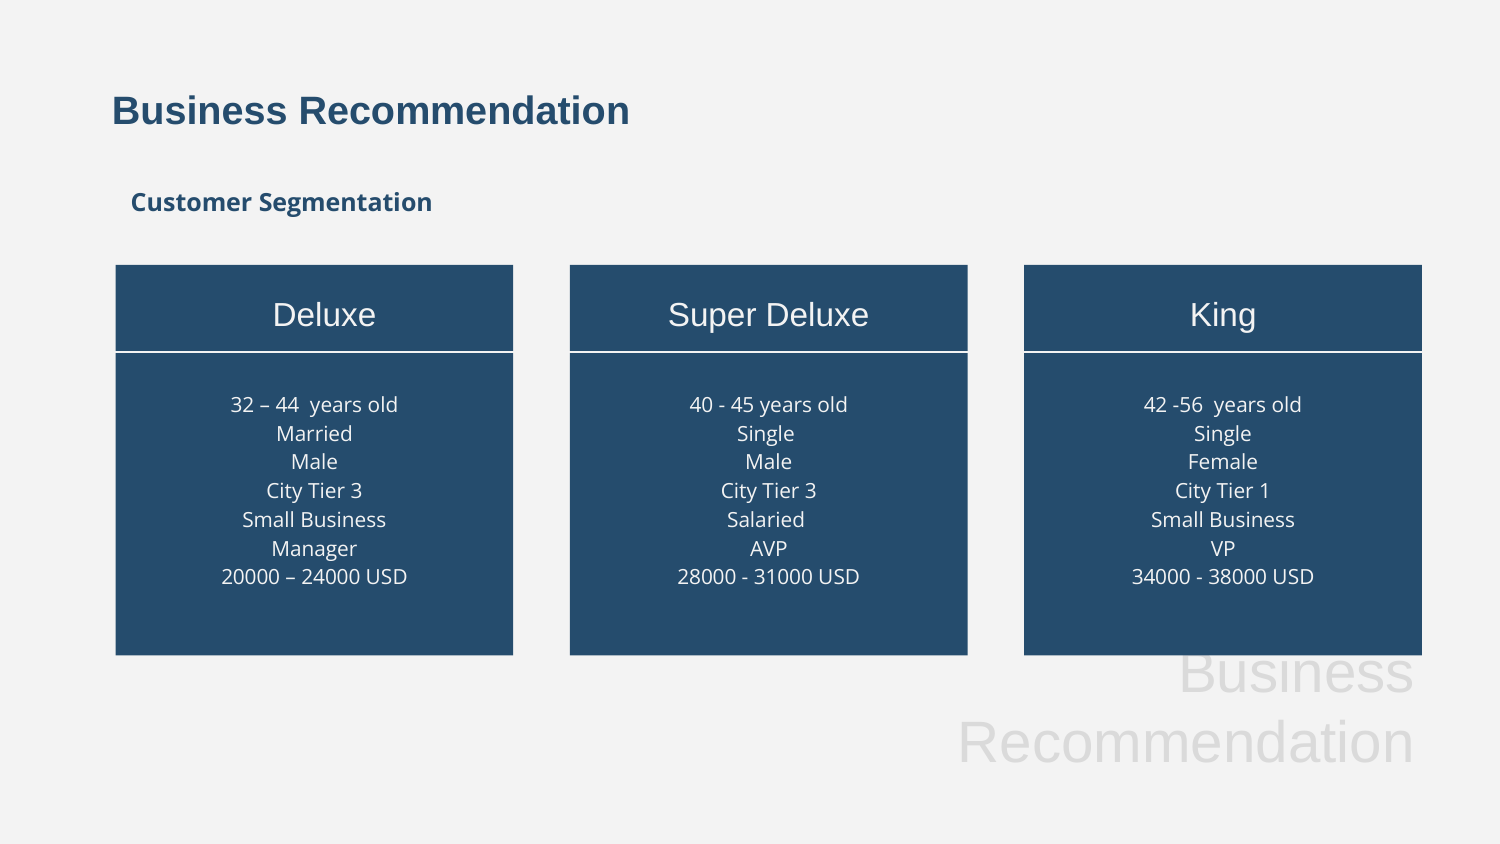

Business Recommendation

# Customer Segmentation

Deluxe
Super Deluxe
King

32 – 44  years old
Married
Male
City Tier 3
Small Business
Manager
20000 – 24000 USD

40 - 45 years old
Single
Male
City Tier 3
Salaried
AVP
28000 - 31000 USD

42 -56  years old
Single
Female
City Tier 1
Small Business
VP
34000 - 38000 USD

Business Recommendation